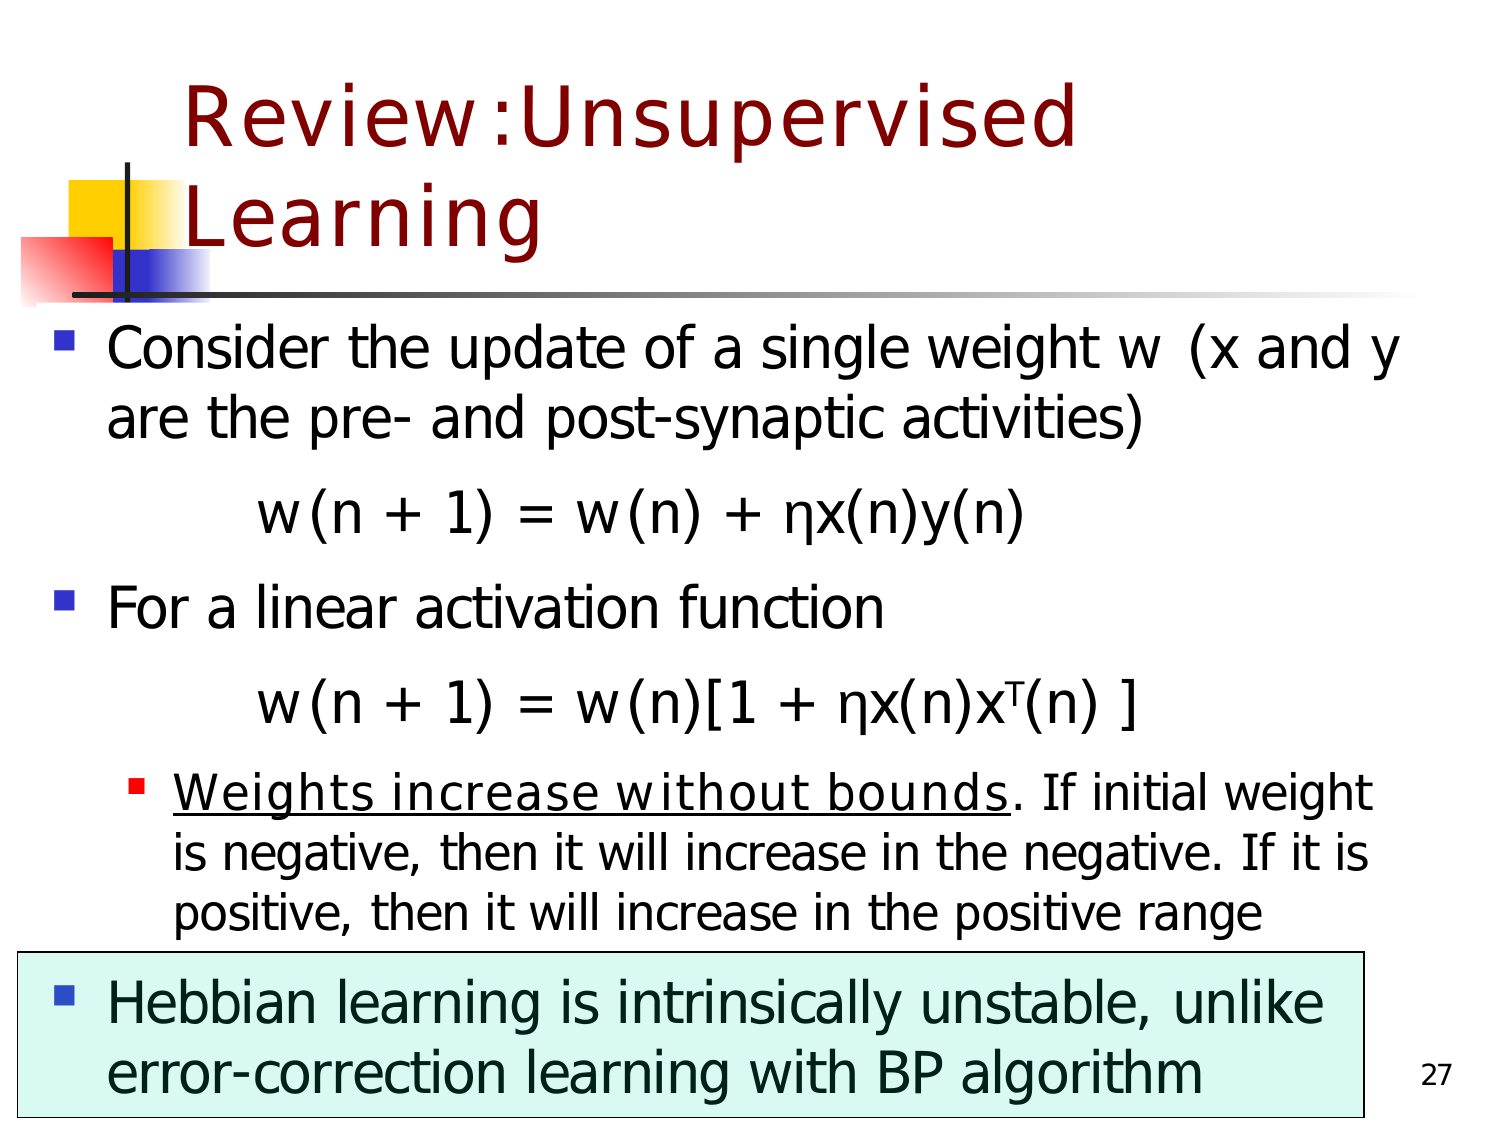

# Review:Unsupervised Learning
Consider the update of a single weight w (x and y are the pre- and post-synaptic activities)
		w(n + 1) = w(n) + ηx(n)y(n)
For a linear activation function
		w(n + 1) = w(n)[1 + ηx(n)xT(n) ]
Weights increase without bounds. If initial weight is negative, then it will increase in the negative. If it is positive, then it will increase in the positive range
Hebbian learning is intrinsically unstable, unlike error-correction learning with BP algorithm

27